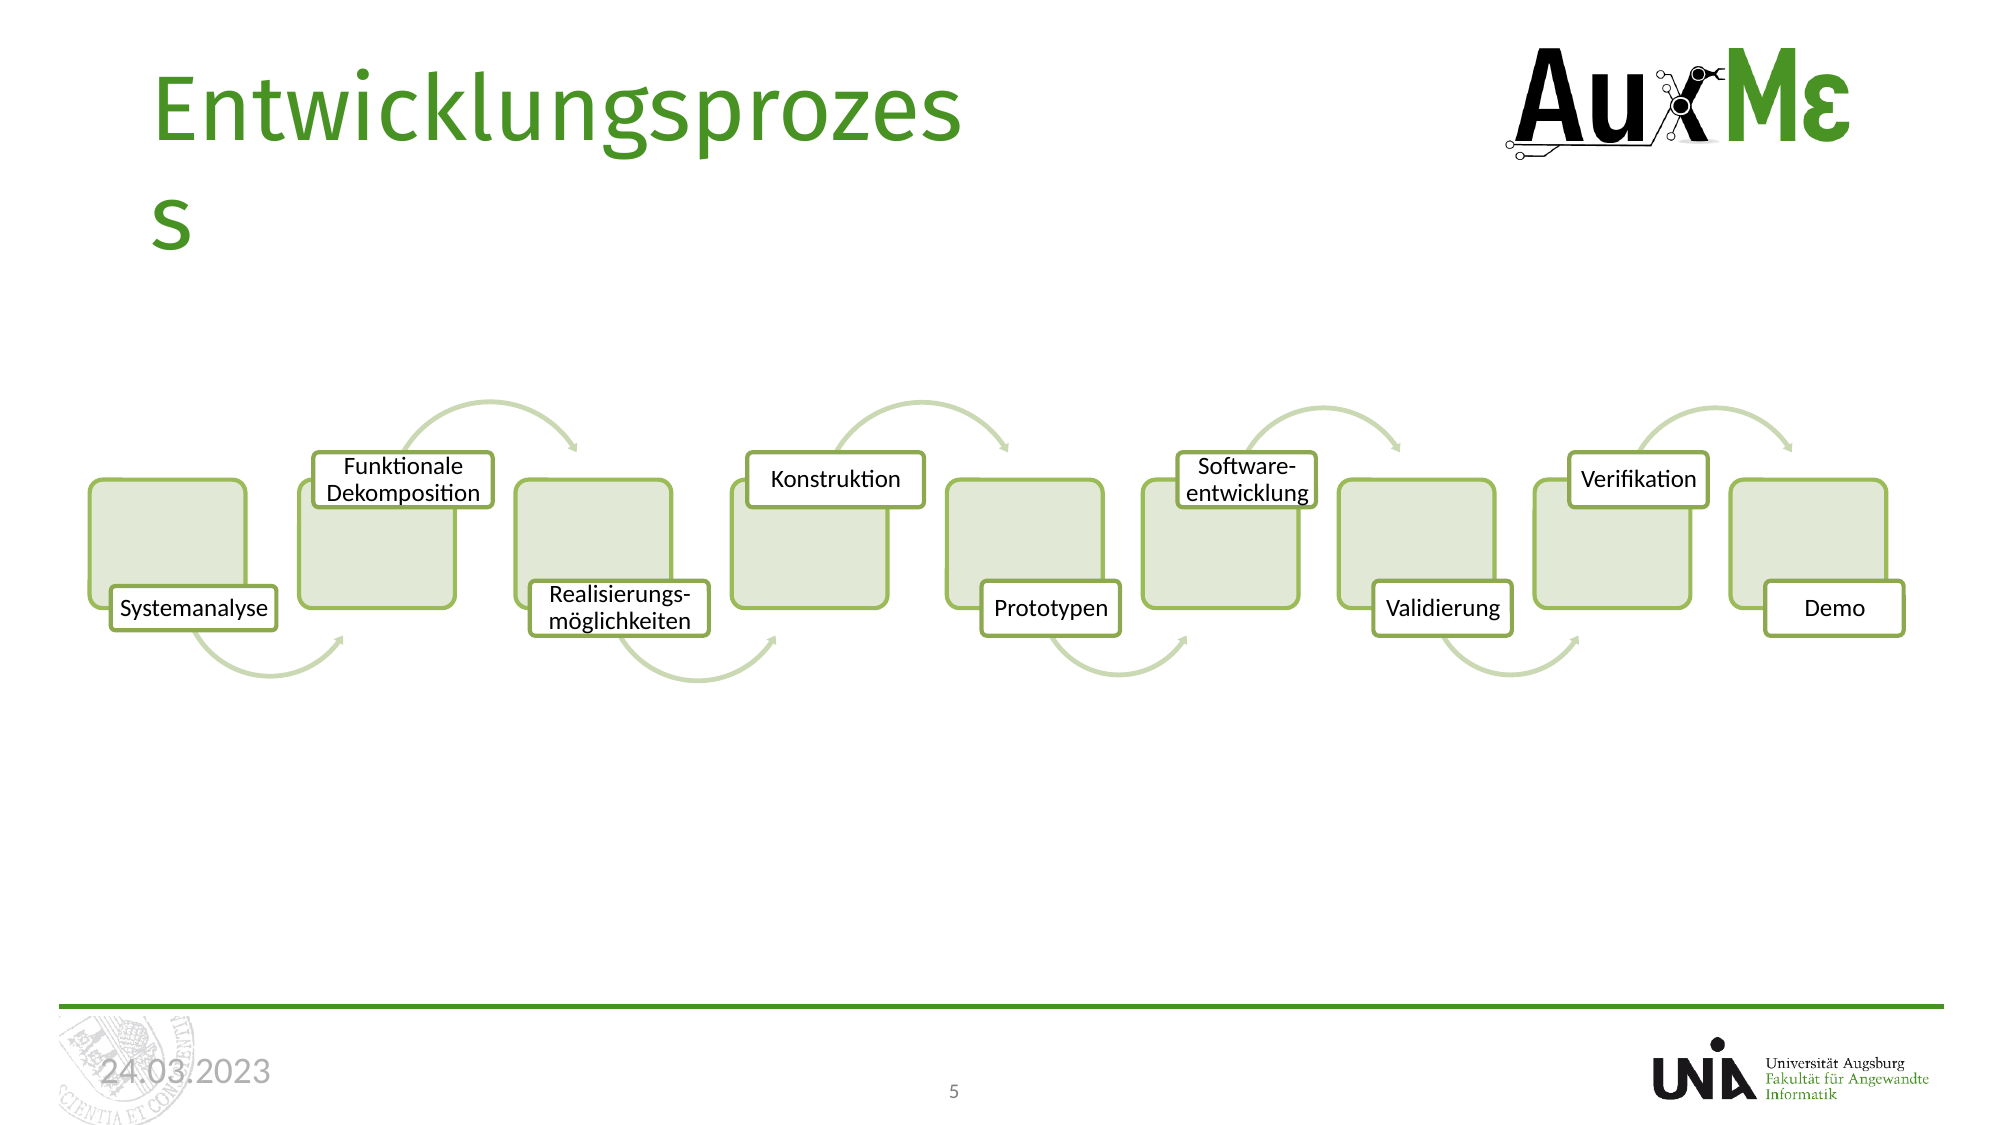

Systemanalyse
Funktionale Dekomposition
Realisierungs-möglichkeiten
Konstruktion
Prototypen
Software-entwicklung
Validierung
Verifikation
Demo
# Entwicklungsprozess

24.03.2023
5